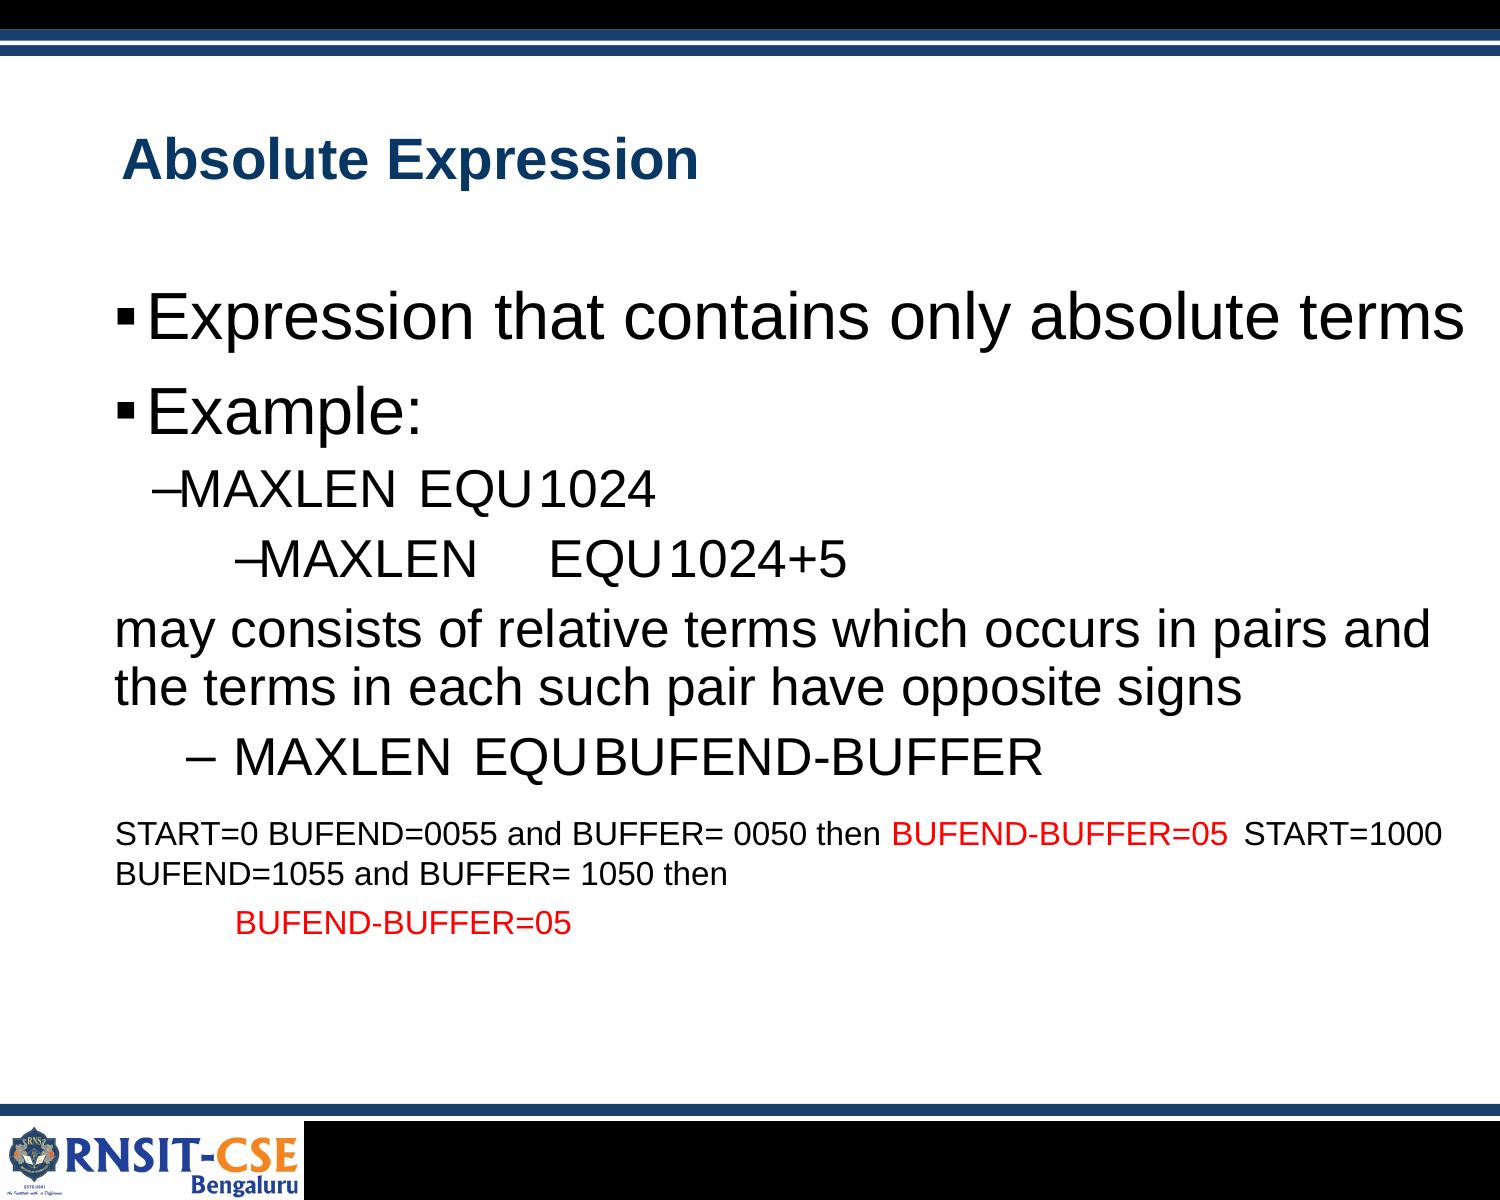

# Absolute Expression
Expression that contains only absolute terms
Example:
MAXLEN	EQU		1024
MAXLEN	EQU		1024+5
may consists of relative terms which occurs in pairs and the terms in each such pair have opposite signs
MAXLEN	EQU		BUFEND-BUFFER
START=0 BUFEND=0055 and BUFFER= 0050 then BUFEND-BUFFER=05 START=1000 BUFEND=1055 and BUFFER= 1050 then
	BUFEND-BUFFER=05